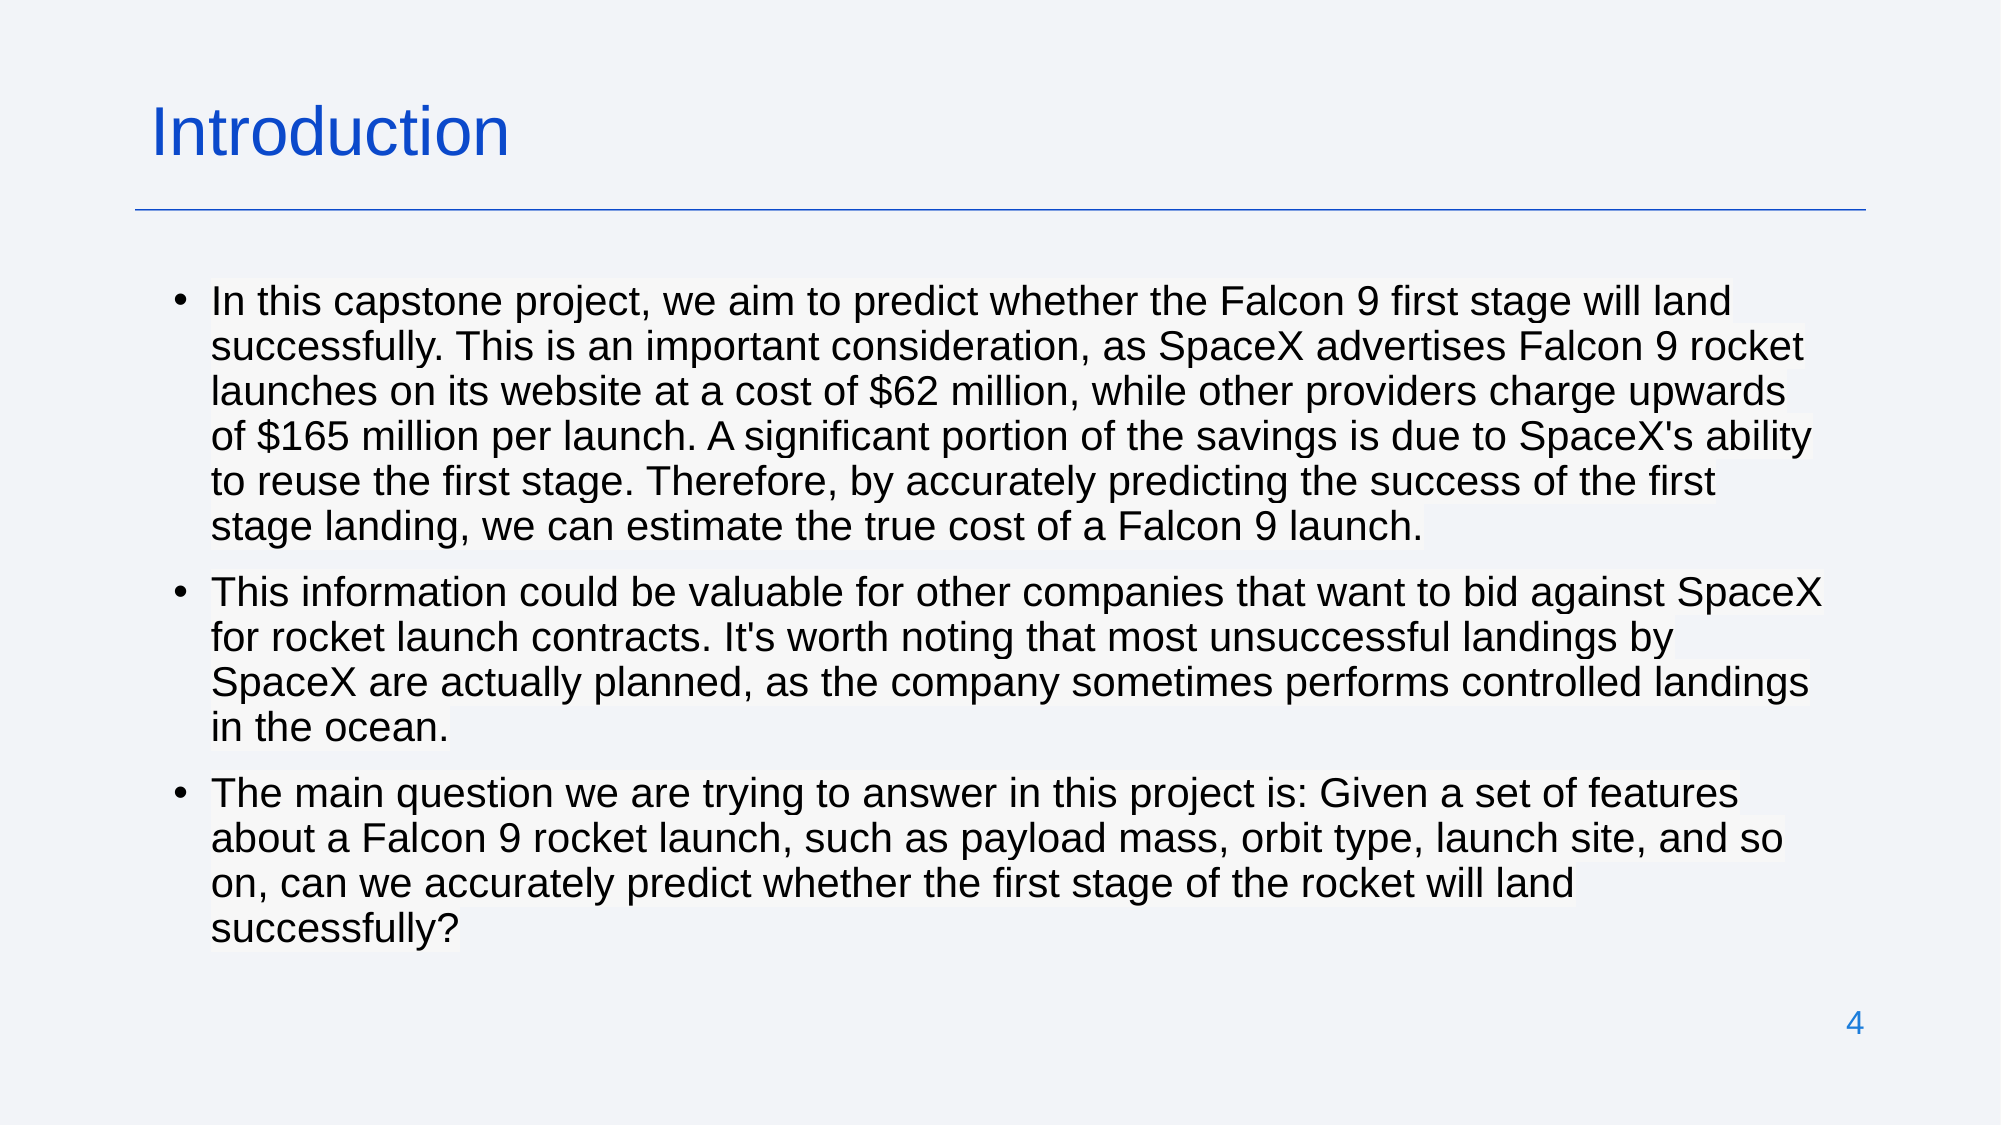

Introduction
In this capstone project, we aim to predict whether the Falcon 9 first stage will land successfully. This is an important consideration, as SpaceX advertises Falcon 9 rocket launches on its website at a cost of $62 million, while other providers charge upwards of $165 million per launch. A significant portion of the savings is due to SpaceX's ability to reuse the first stage. Therefore, by accurately predicting the success of the first stage landing, we can estimate the true cost of a Falcon 9 launch.
This information could be valuable for other companies that want to bid against SpaceX for rocket launch contracts. It's worth noting that most unsuccessful landings by SpaceX are actually planned, as the company sometimes performs controlled landings in the ocean.
The main question we are trying to answer in this project is: Given a set of features about a Falcon 9 rocket launch, such as payload mass, orbit type, launch site, and so on, can we accurately predict whether the first stage of the rocket will land successfully?

4